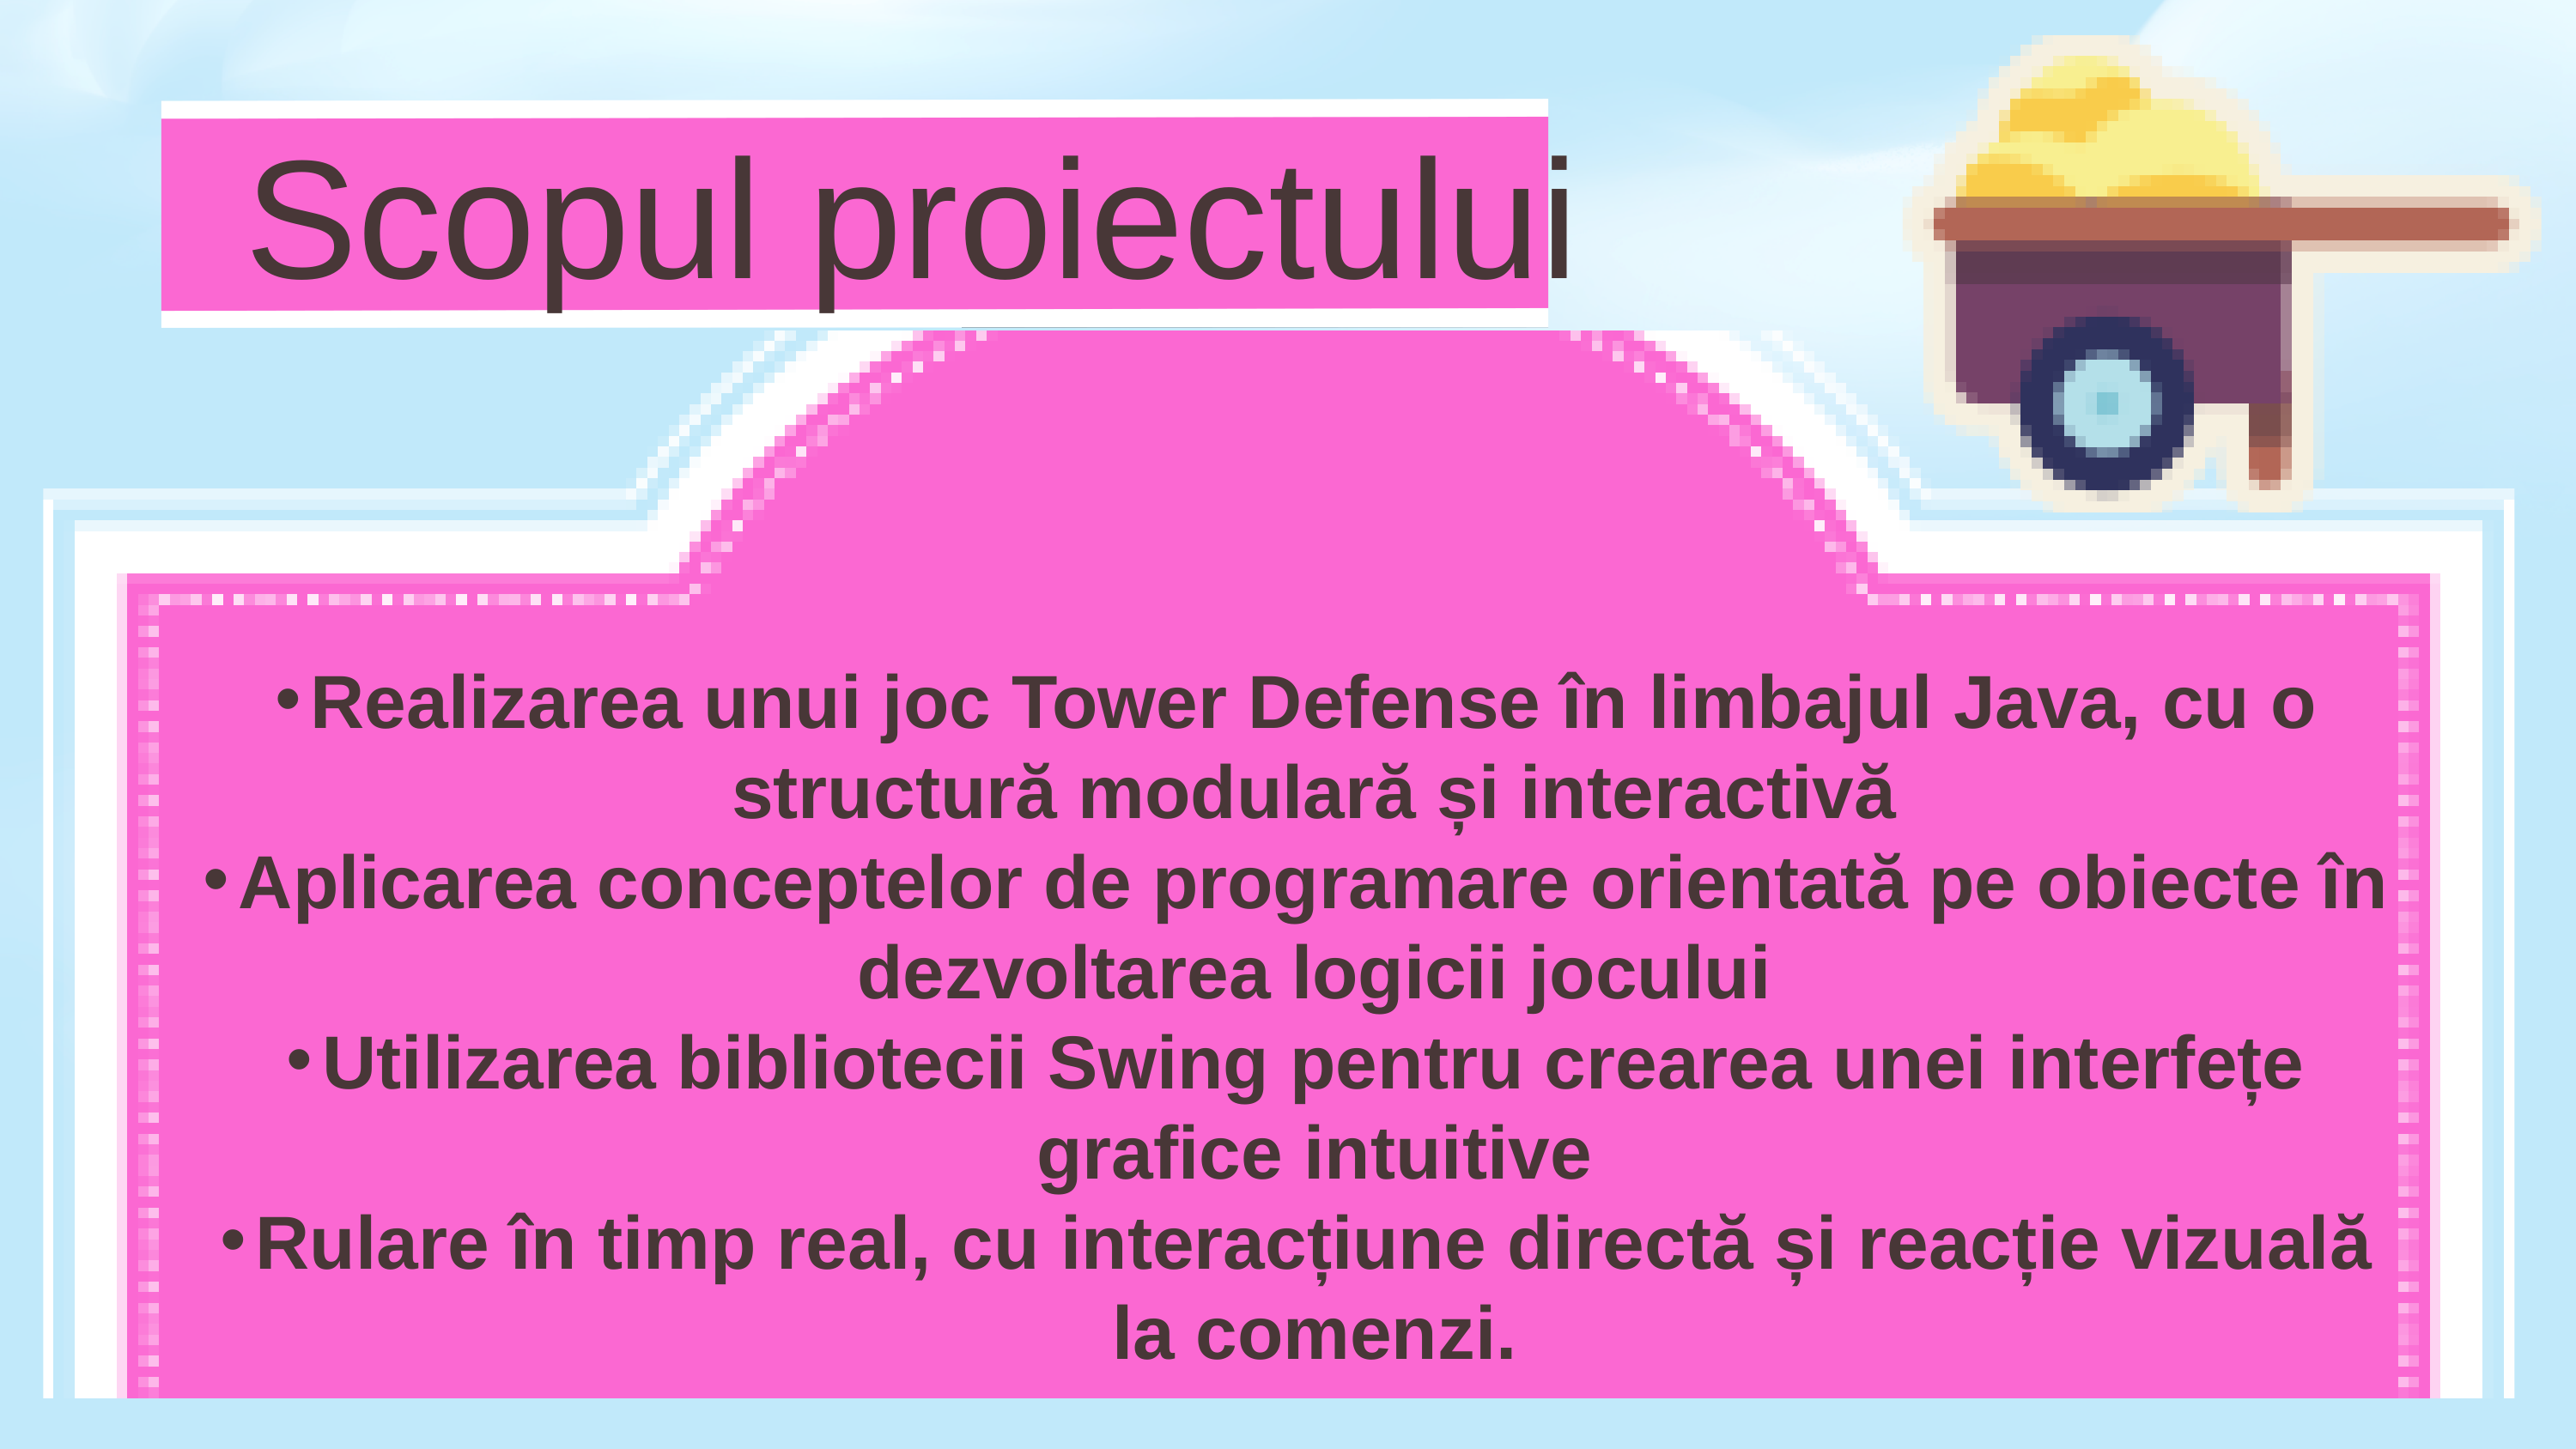

Scopul proiectului

Realizarea unui joc Tower Defense în limbajul Java, cu o structură modulară și interactivă
Aplicarea conceptelor de programare orientată pe obiecte în dezvoltarea logicii jocului
Utilizarea bibliotecii Swing pentru crearea unei interfețe grafice intuitive
Rulare în timp real, cu interacțiune directă și reacție vizuală la comenzi.